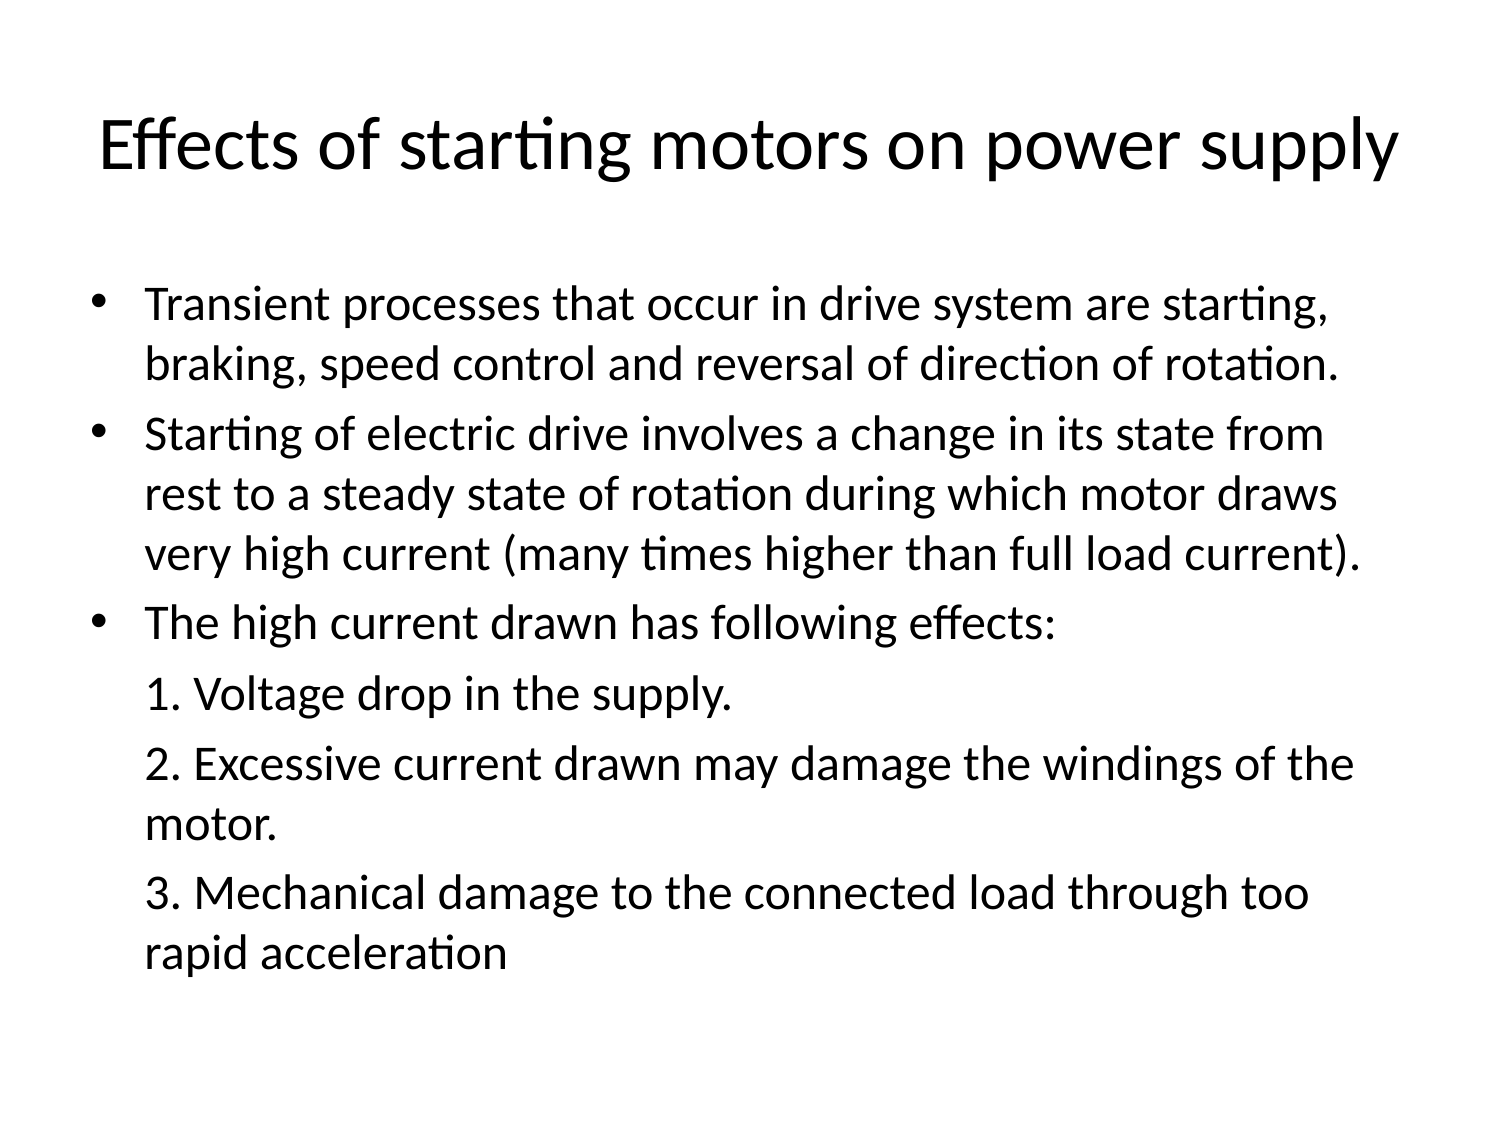

# Effects of starting motors on power supply
Transient processes that occur in drive system are starting, braking, speed control and reversal of direction of rotation.
Starting of electric drive involves a change in its state from rest to a steady state of rotation during which motor draws very high current (many times higher than full load current).
The high current drawn has following effects:
	1. Voltage drop in the supply.
	2. Excessive current drawn may damage the windings of the motor.
	3. Mechanical damage to the connected load through too rapid acceleration